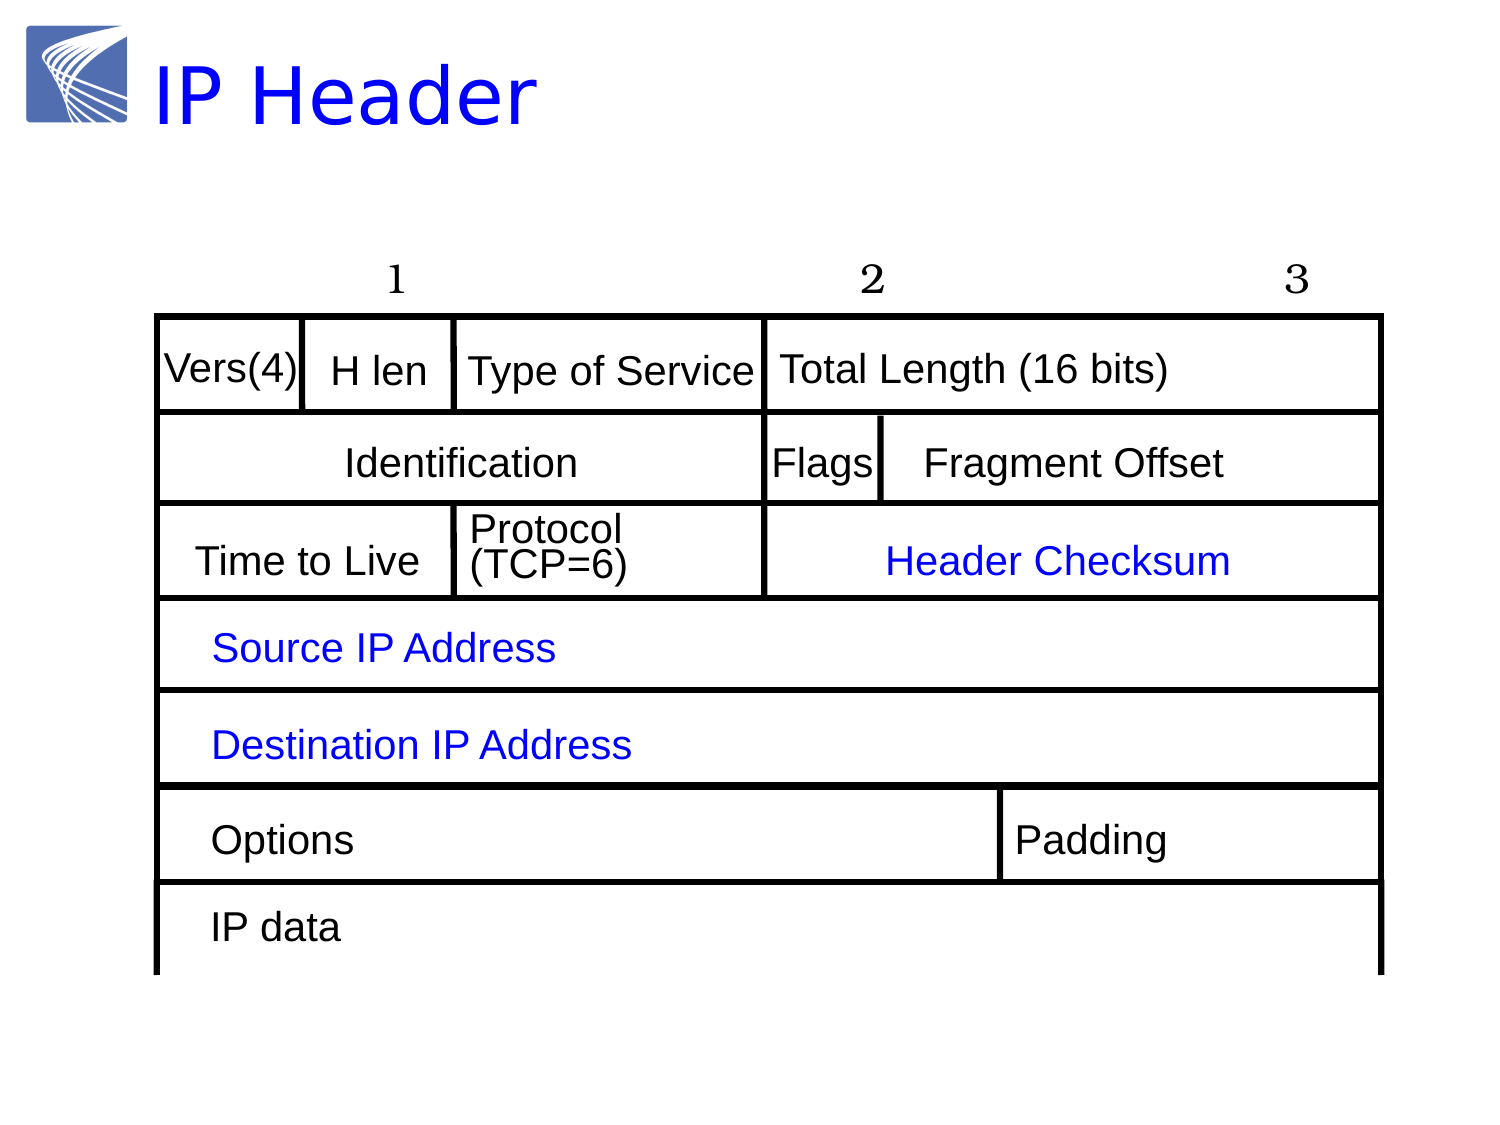

# IP Header
0                        	 1                                  2                              3

Vers(4)
Total Length (16 bits)
H len
Type of Service

Identification
Fragment Offset
Flags

Protocol (TCP=6)
Time to Live
Header Checksum
Source IP Address

Destination IP Address

Options
Padding

IP data